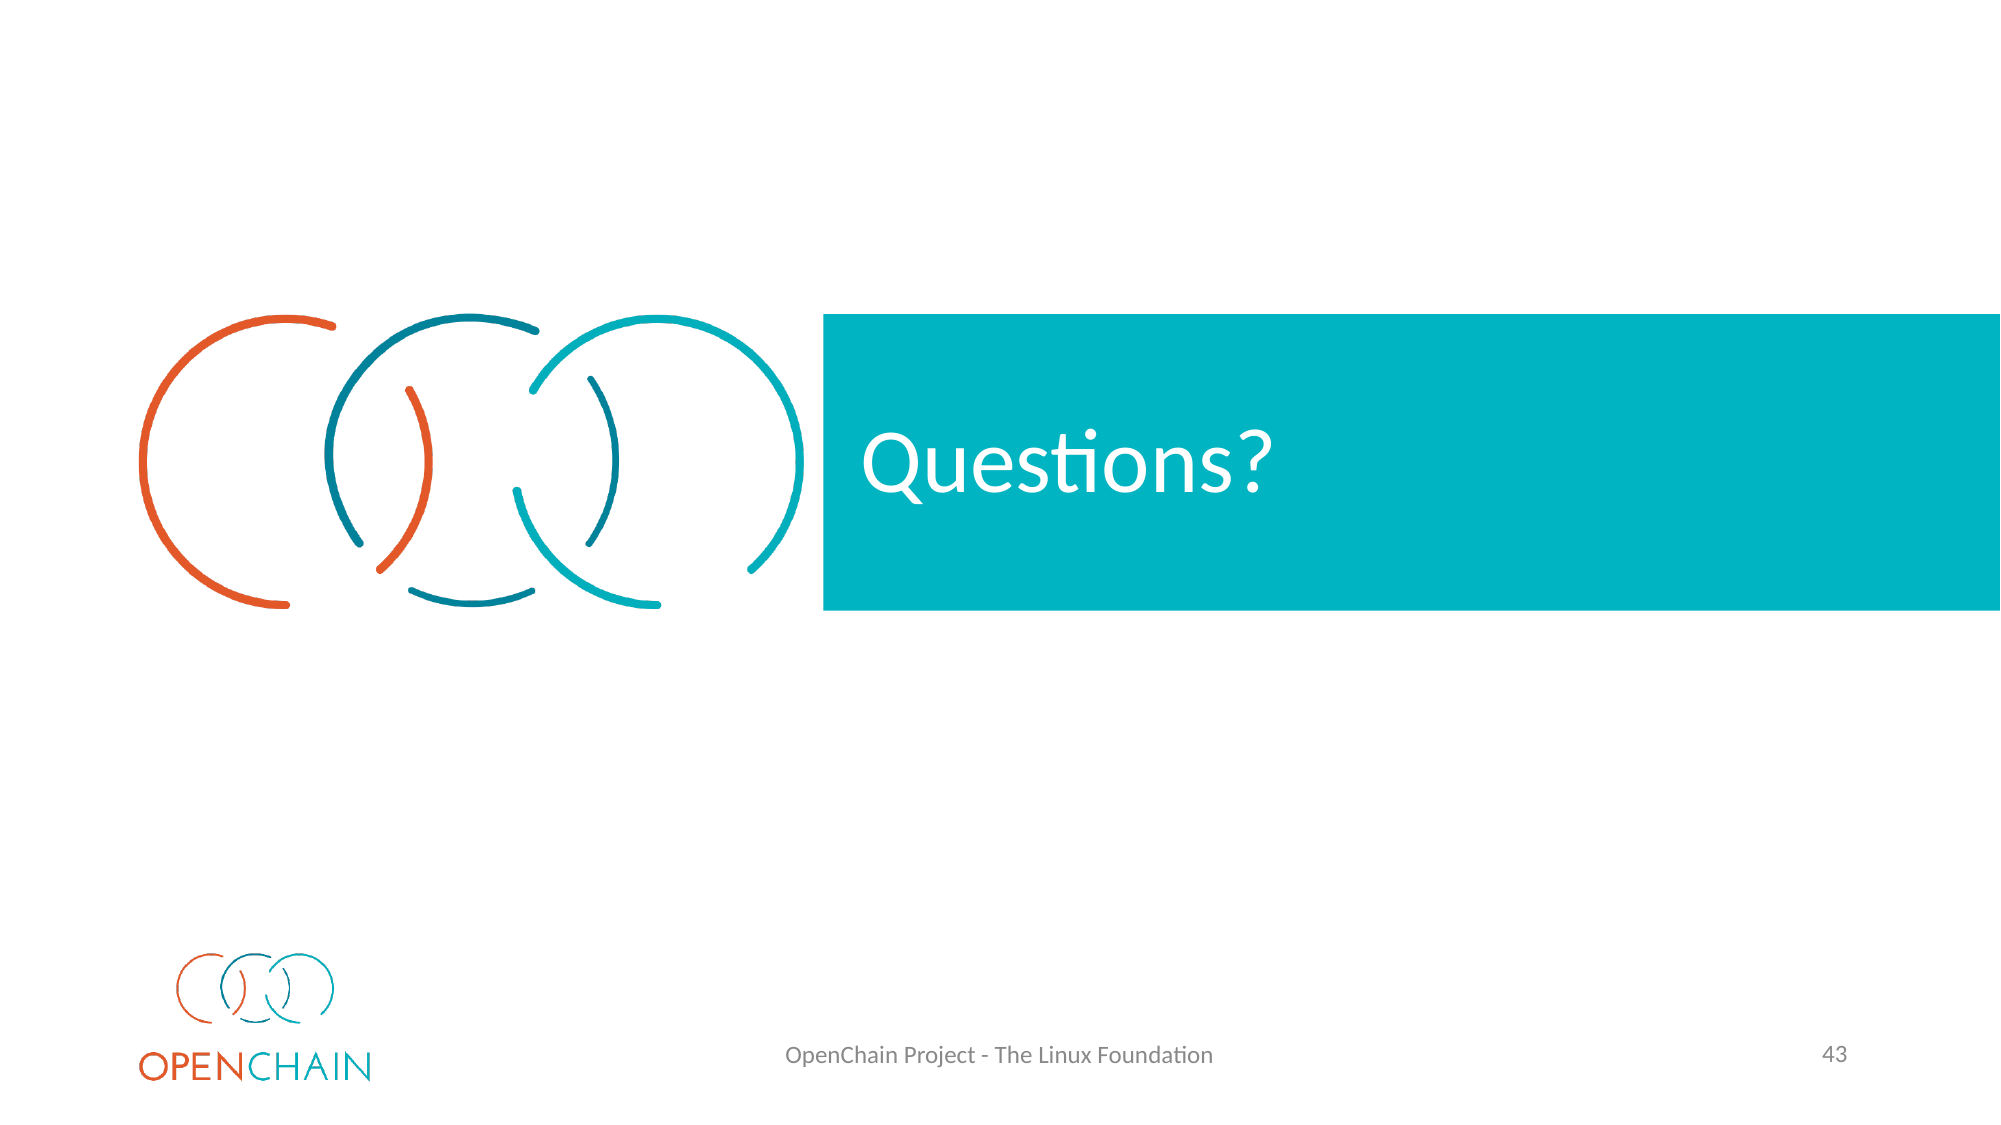

# Questions?
43
OpenChain Project - The Linux Foundation